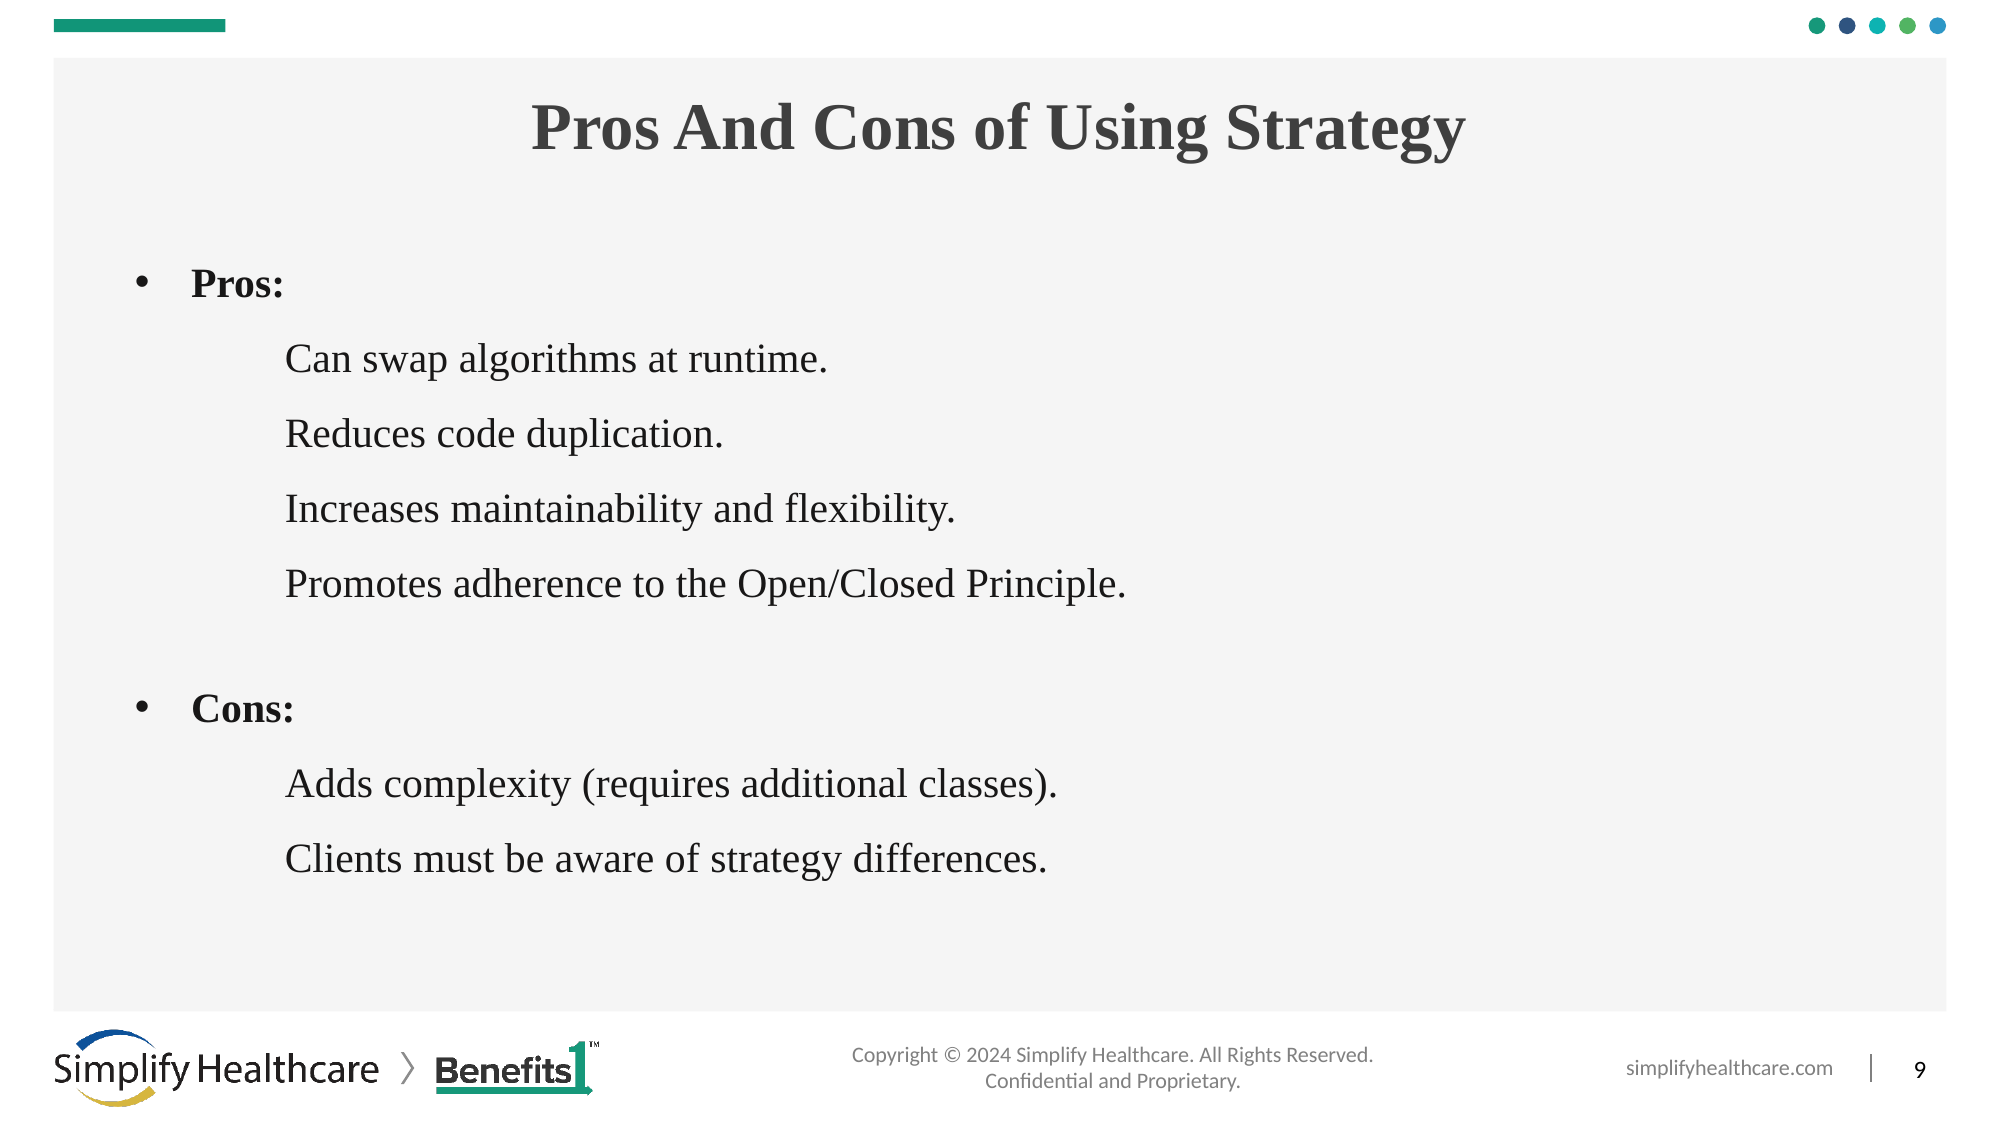

# Pros And Cons of Using Strategy
Pros:
          	Can swap algorithms at runtime.
	Reduces code duplication.
	Increases maintainability and flexibility.
	Promotes adherence to the Open/Closed Principle.

Cons:
         	Adds complexity (requires additional classes).
	Clients must be aware of strategy differences.